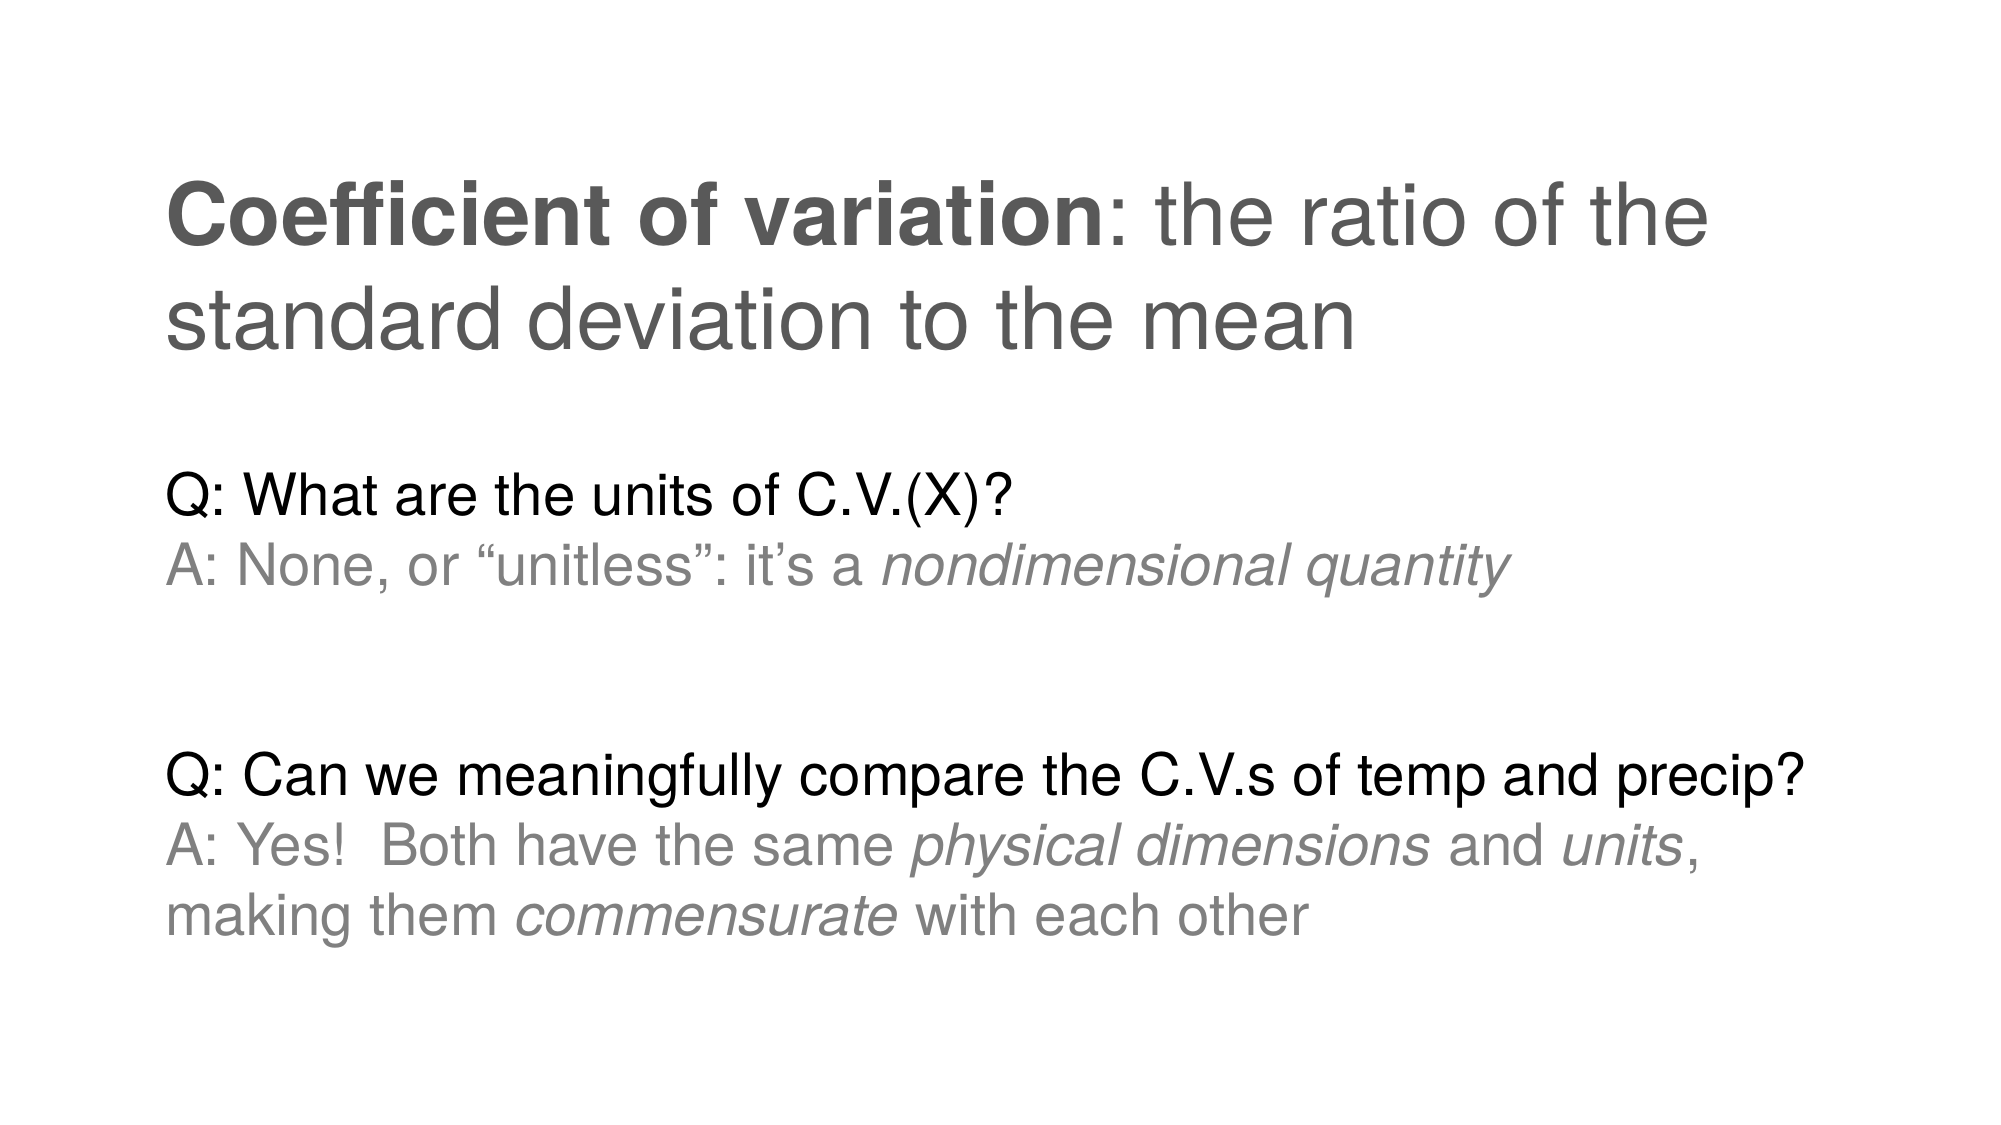

# Coefficient of variation: the ratio of the standard deviation to the mean
Q: What are the units of C.V.(X)?
A: None, or “unitless”: it’s a nondimensional quantity

Q: Can we meaningfully compare the C.V.s of temp and precip?
A: Yes!  Both have the same physical dimensions and units, making them commensurate with each other